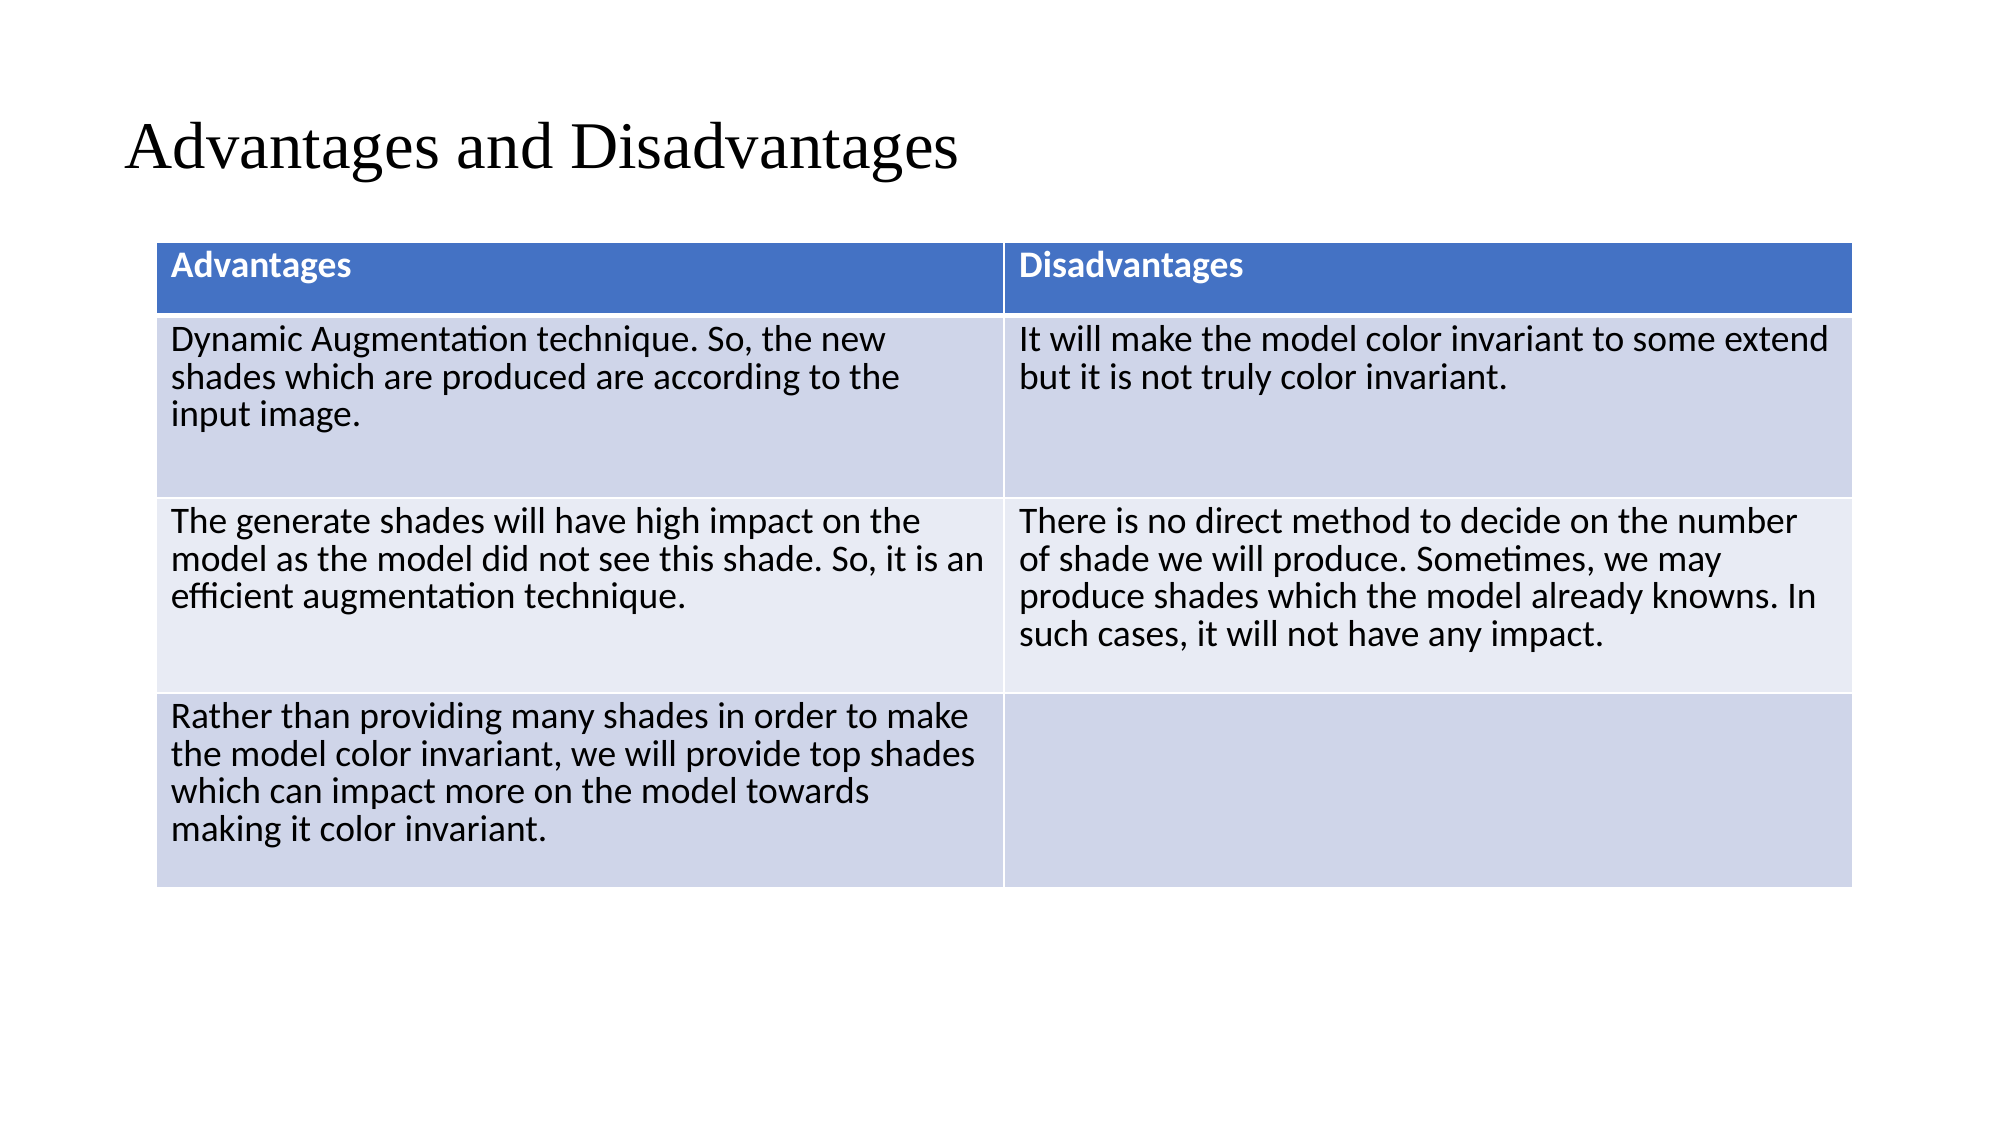

Advantages and Disadvantages
| Advantages | Disadvantages |
| --- | --- |
| Dynamic Augmentation technique. So, the new shades which are produced are according to the input image. | It will make the model color invariant to some extend but it is not truly color invariant. |
| The generate shades will have high impact on the model as the model did not see this shade. So, it is an efficient augmentation technique. | There is no direct method to decide on the number of shade we will produce. Sometimes, we may produce shades which the model already knowns. In such cases, it will not have any impact. |
| Rather than providing many shades in order to make the model color invariant, we will provide top shades which can impact more on the model towards making it color invariant. |  |